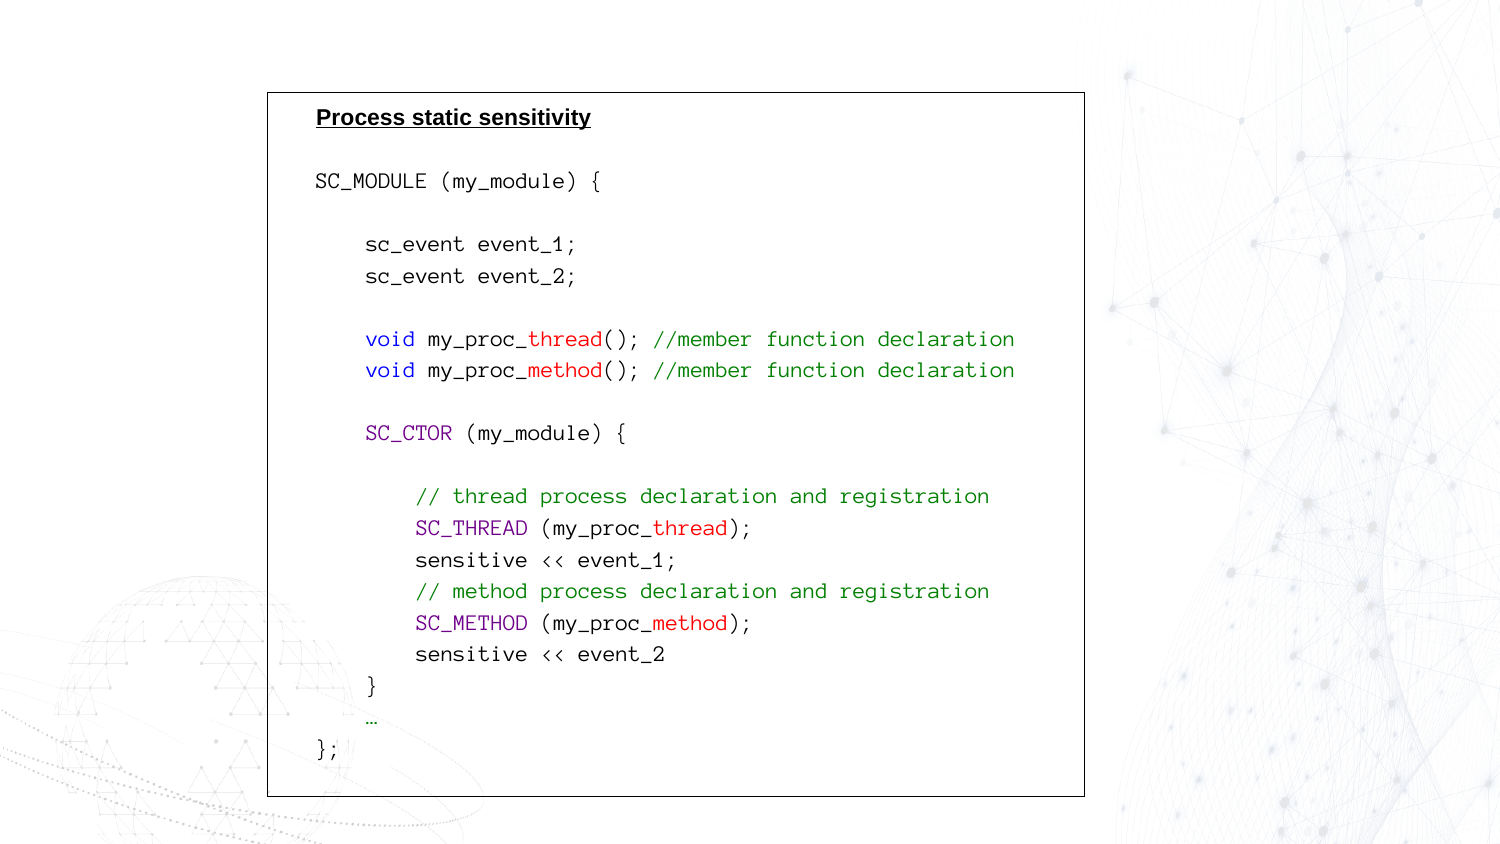

Process static sensitivity

SC_MODULE (my_module) {

	 sc_event event_1;
	 sc_event event_2;

    void my_proc_thread(); //member function declaration
    void my_proc_method(); //member function declaration

    SC_CTOR (my_module) {

        // thread process declaration and registration
        SC_THREAD (my_proc_thread);
        sensitive << event_1;
	     // method process declaration and registration
        SC_METHOD (my_proc_method);
        sensitive << event_2
    }
    …
};